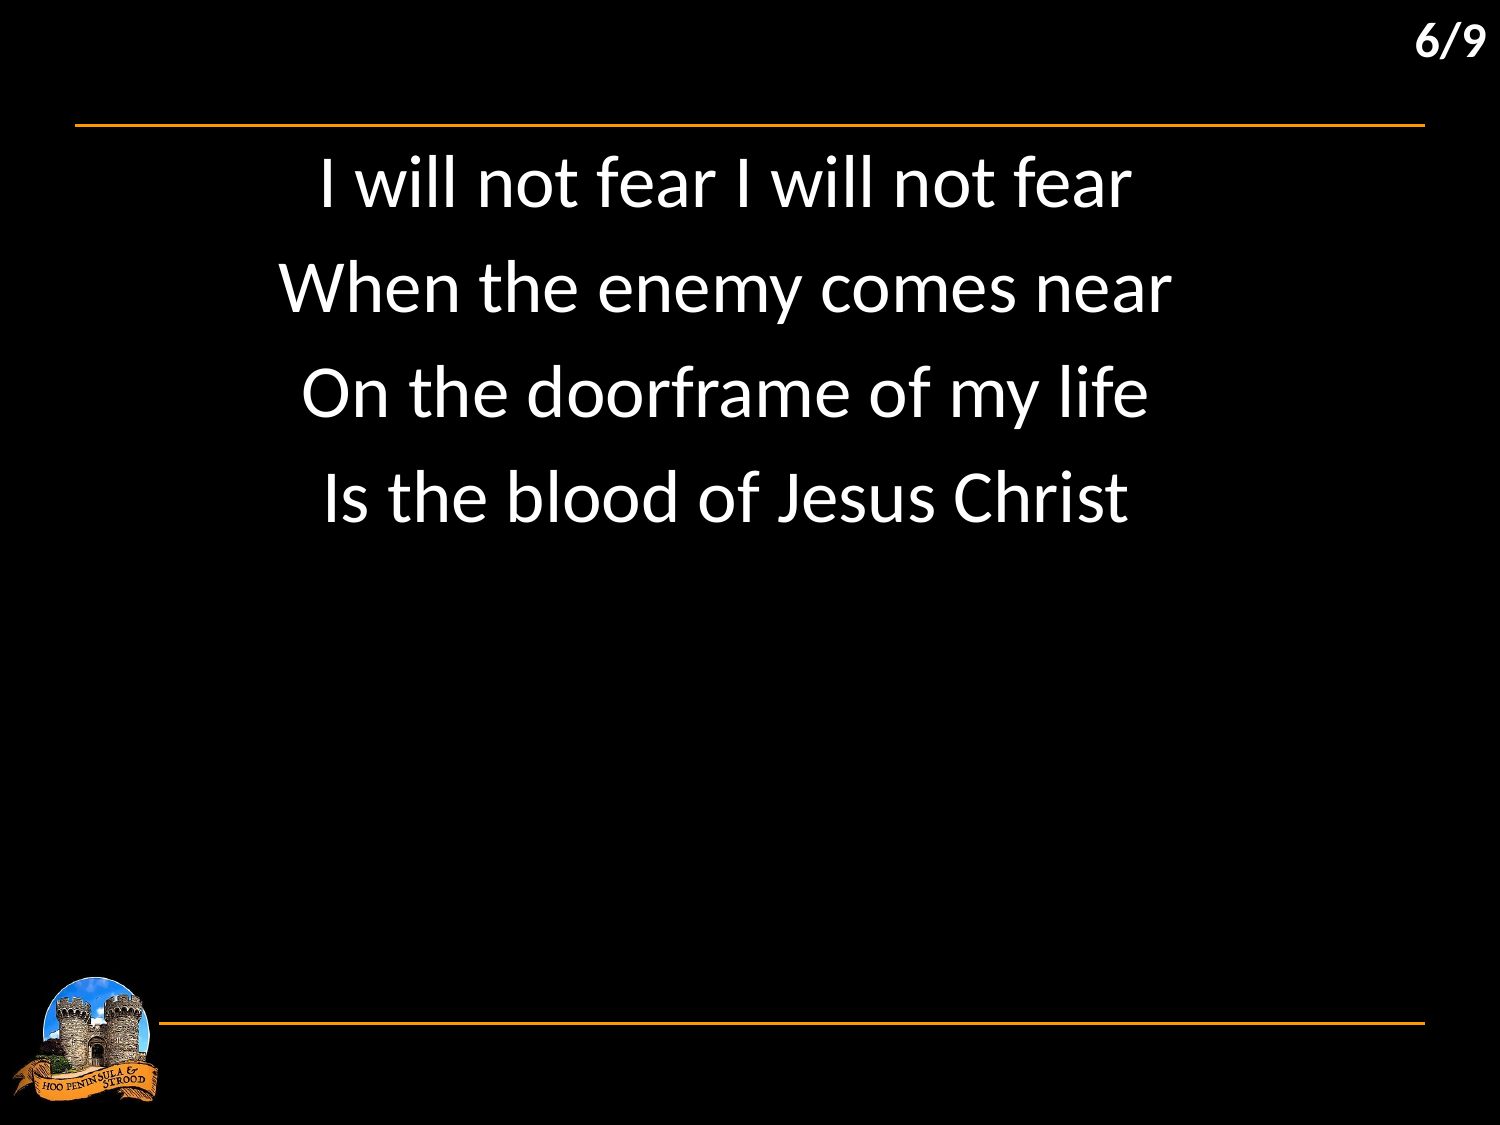

6/9
I will not fear I will not fear
When the enemy comes near
On the doorframe of my life
Is the blood of Jesus Christ